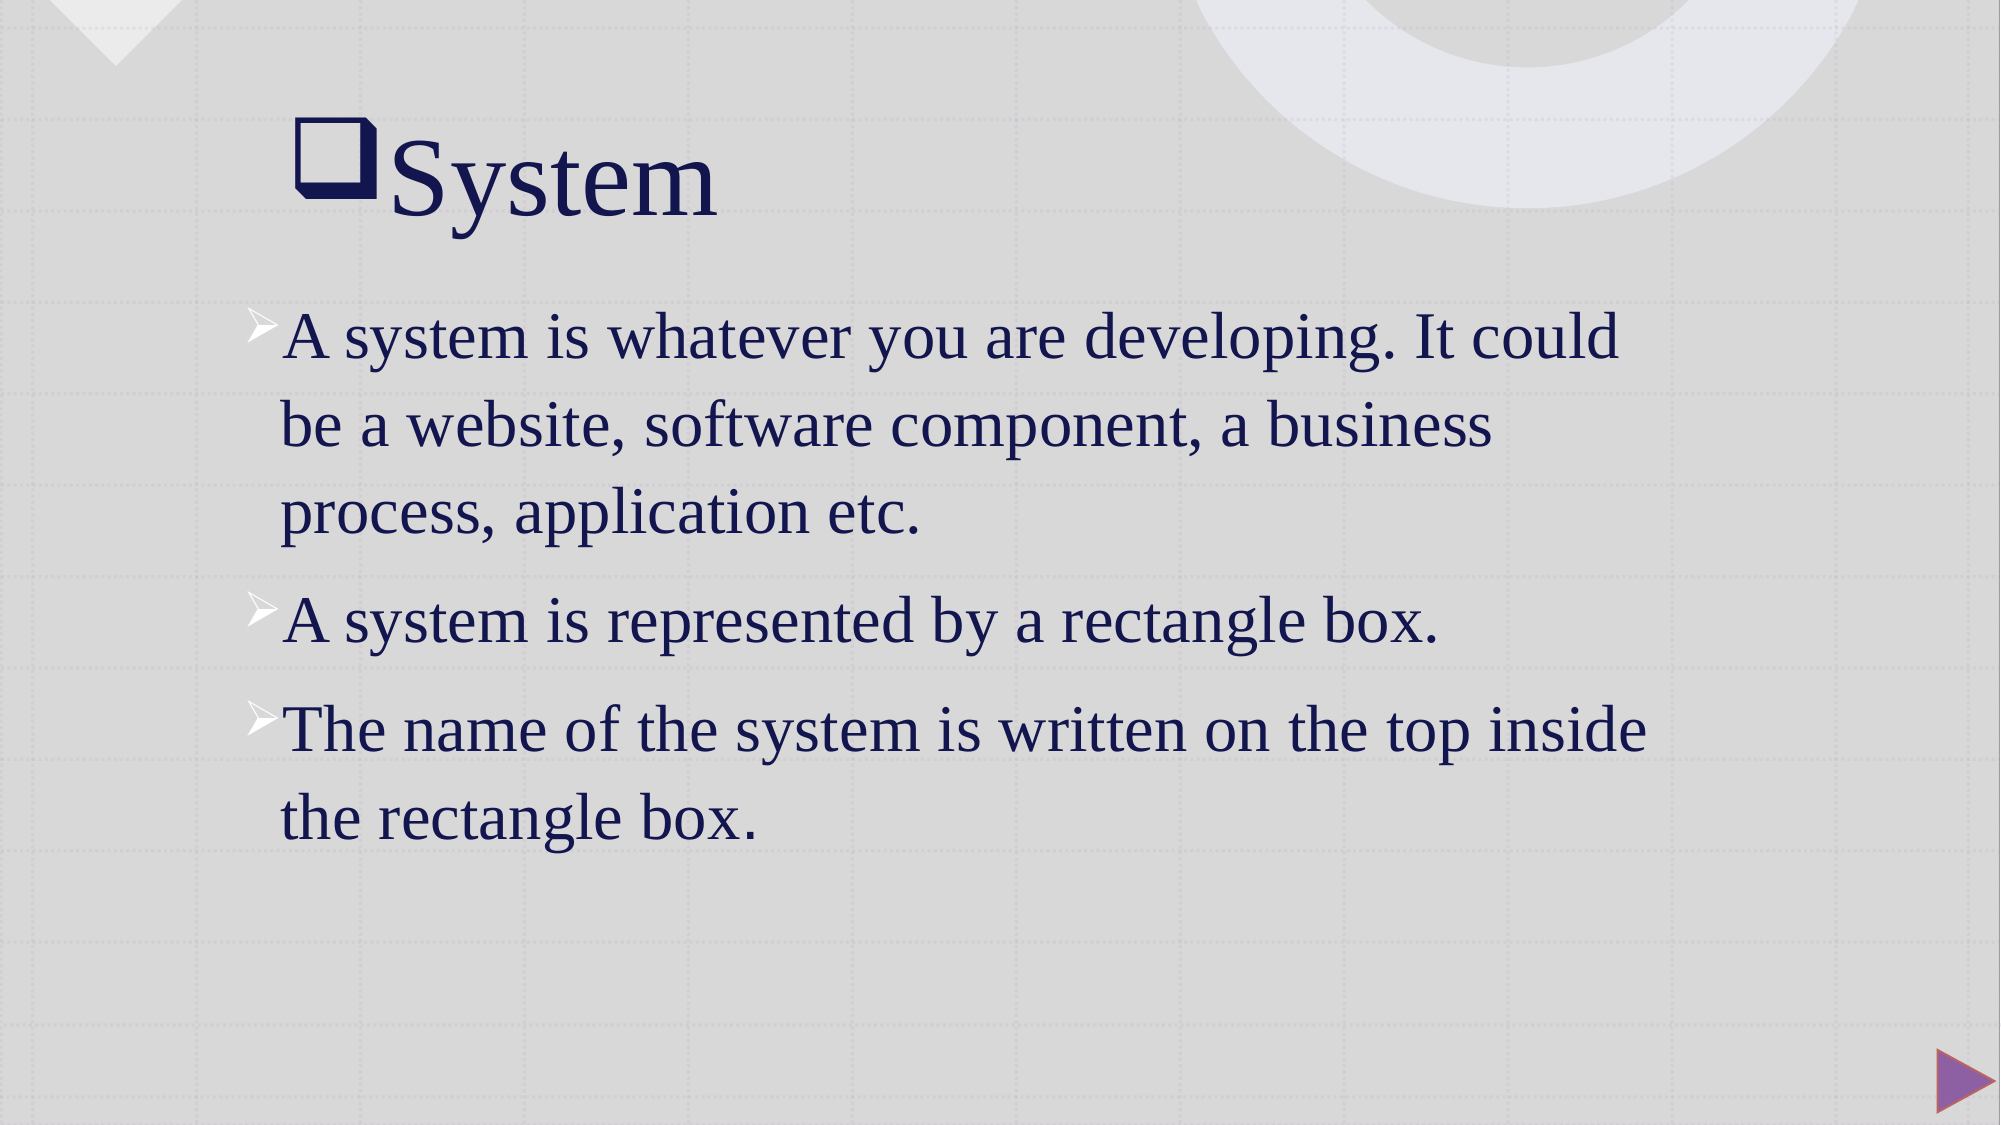

# System
A system is whatever you are developing. It could be a website, software component, a business process, application etc.
A system is represented by a rectangle box.
The name of the system is written on the top inside the rectangle box.